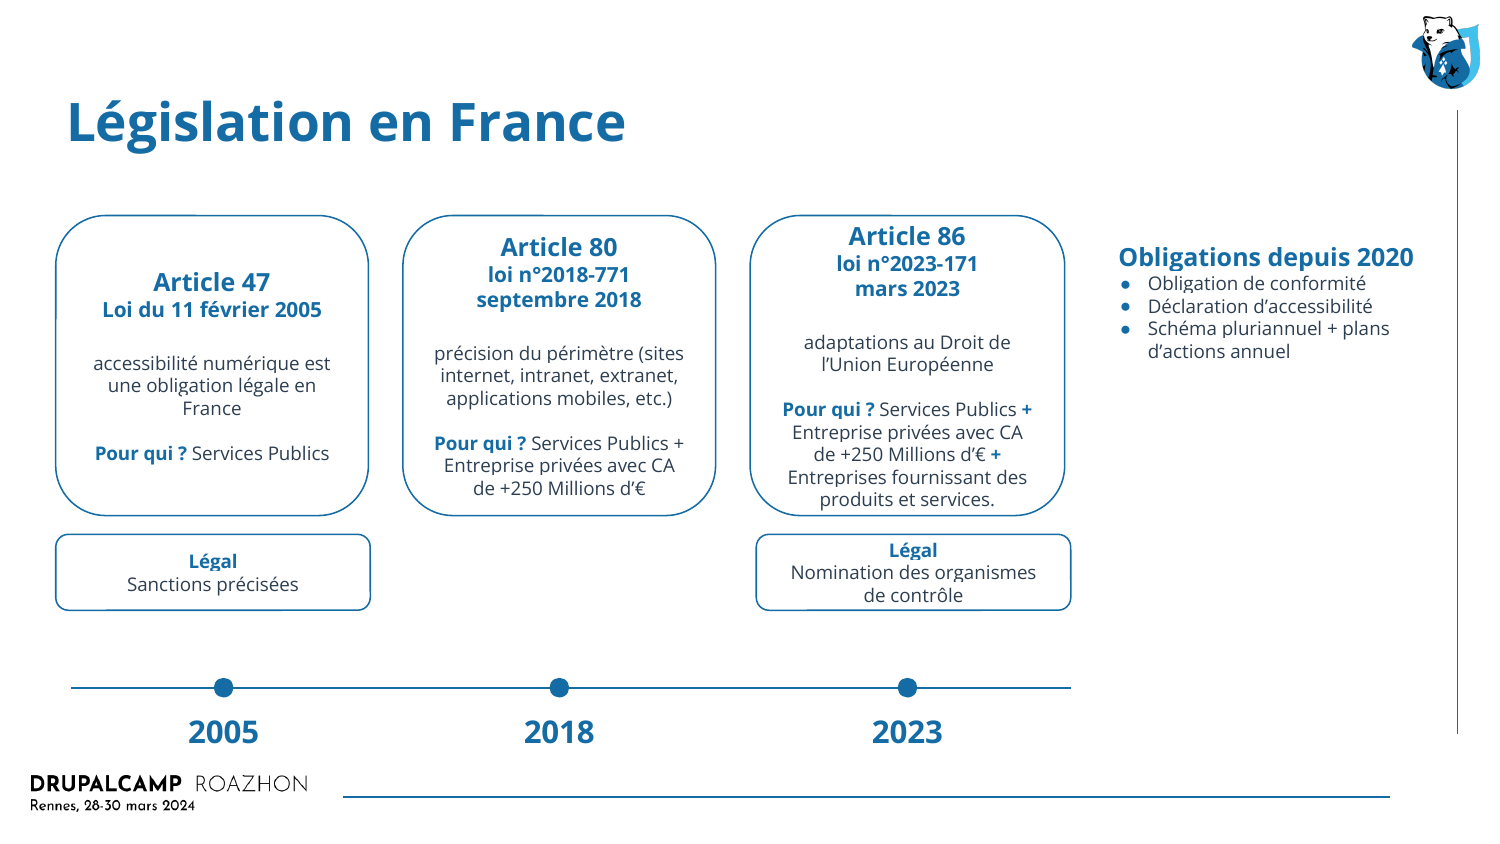

# Législation en France
Article 47
Loi du 11 février 2005

accessibilité numérique est une obligation légale en France

Pour qui ? Services Publics
Article 80
loi n°2018-771
septembre 2018

précision du périmètre (sites internet, intranet, extranet, applications mobiles, etc.)

Pour qui ? Services Publics + Entreprise privées avec CA de +250 Millions d’€
Article 86
loi n°2023-171
mars 2023

adaptations au Droit de l’Union Européenne

Pour qui ? Services Publics + Entreprise privées avec CA de +250 Millions d’€ + Entreprises fournissant des produits et services.
Obligations depuis 2020
Obligation de conformité
Déclaration d’accessibilité
Schéma pluriannuel + plans d’actions annuel
Légal
Sanctions précisées
Légal
Nomination des organismes
de contrôle

2005
2018
2023